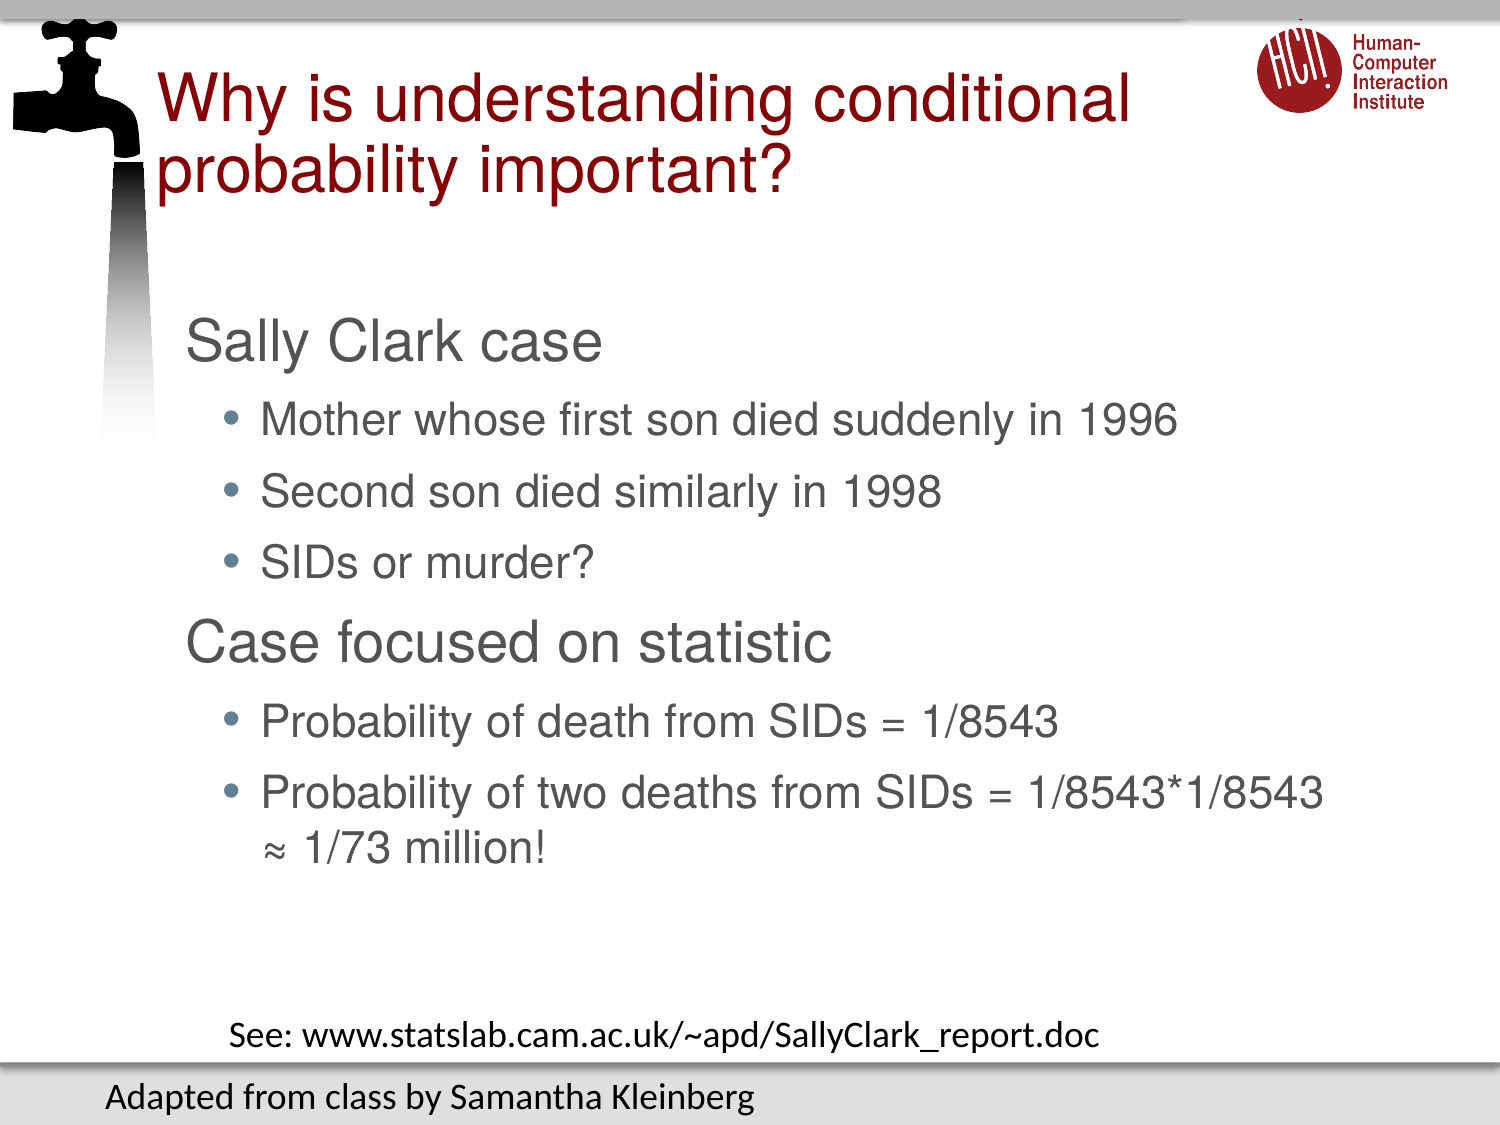

# Why is understanding conditional probability important?
Sally Clark case
Mother whose first son died suddenly in 1996
Second son died similarly in 1998
SIDs or murder?
Case focused on statistic
Probability of death from SIDs = 1/8543
Probability of two deaths from SIDs = 1/8543*1/8543 ≈ 1/73 million!
See: www.statslab.cam.ac.uk/~apd/SallyClark_report.doc
Adapted from class by Samantha Kleinberg